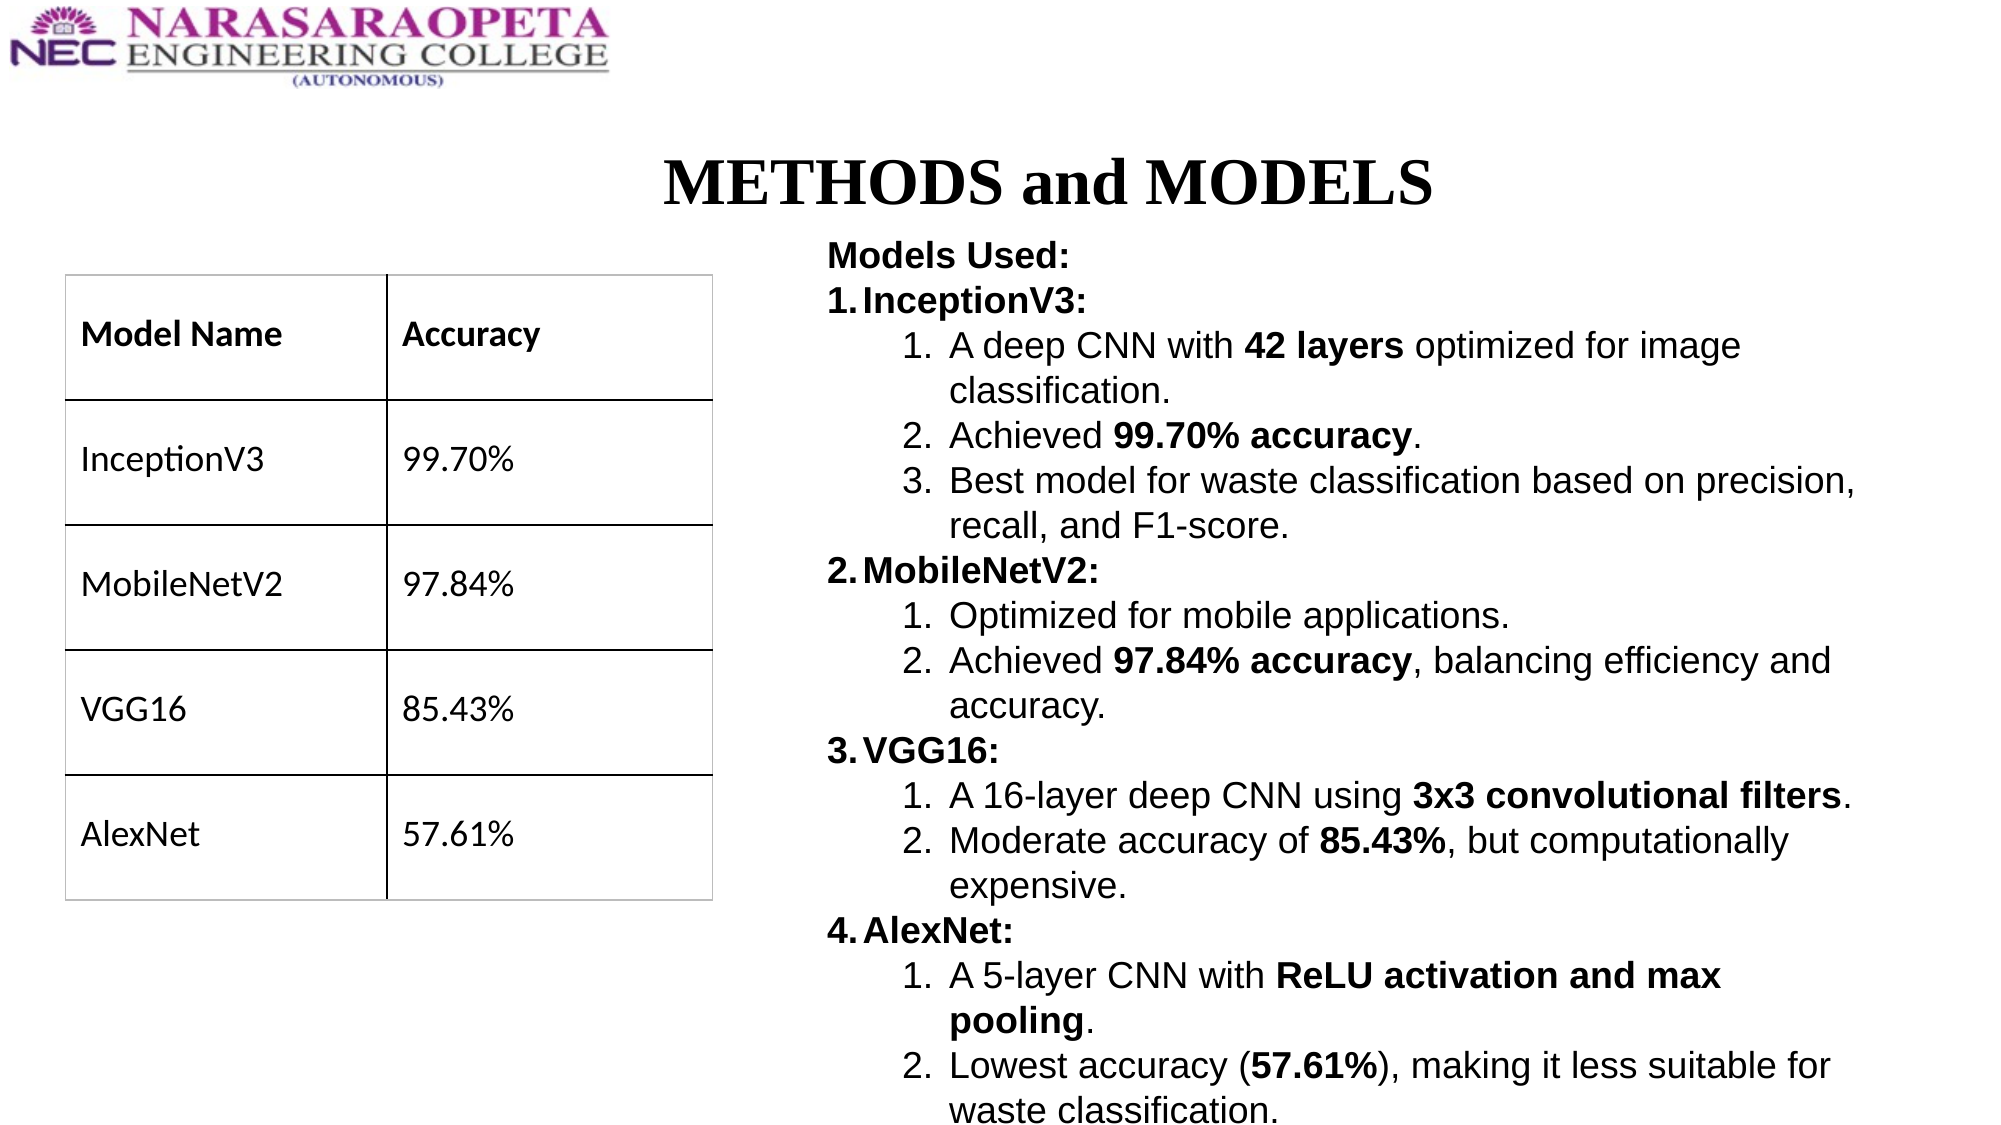

# METHODS and MODELS
Models Used:
InceptionV3:
A deep CNN with 42 layers optimized for image classification.
Achieved 99.70% accuracy.
Best model for waste classification based on precision, recall, and F1-score.
MobileNetV2:
Optimized for mobile applications.
Achieved 97.84% accuracy, balancing efficiency and accuracy.
VGG16:
A 16-layer deep CNN using 3x3 convolutional filters.
Moderate accuracy of 85.43%, but computationally expensive.
AlexNet:
A 5-layer CNN with ReLU activation and max pooling.
Lowest accuracy (57.61%), making it less suitable for waste classification.
| Model Name | Accuracy |
| --- | --- |
| InceptionV3 | 99.70% |
| MobileNetV2 | 97.84% |
| VGG16 | 85.43% |
| AlexNet | 57.61% |